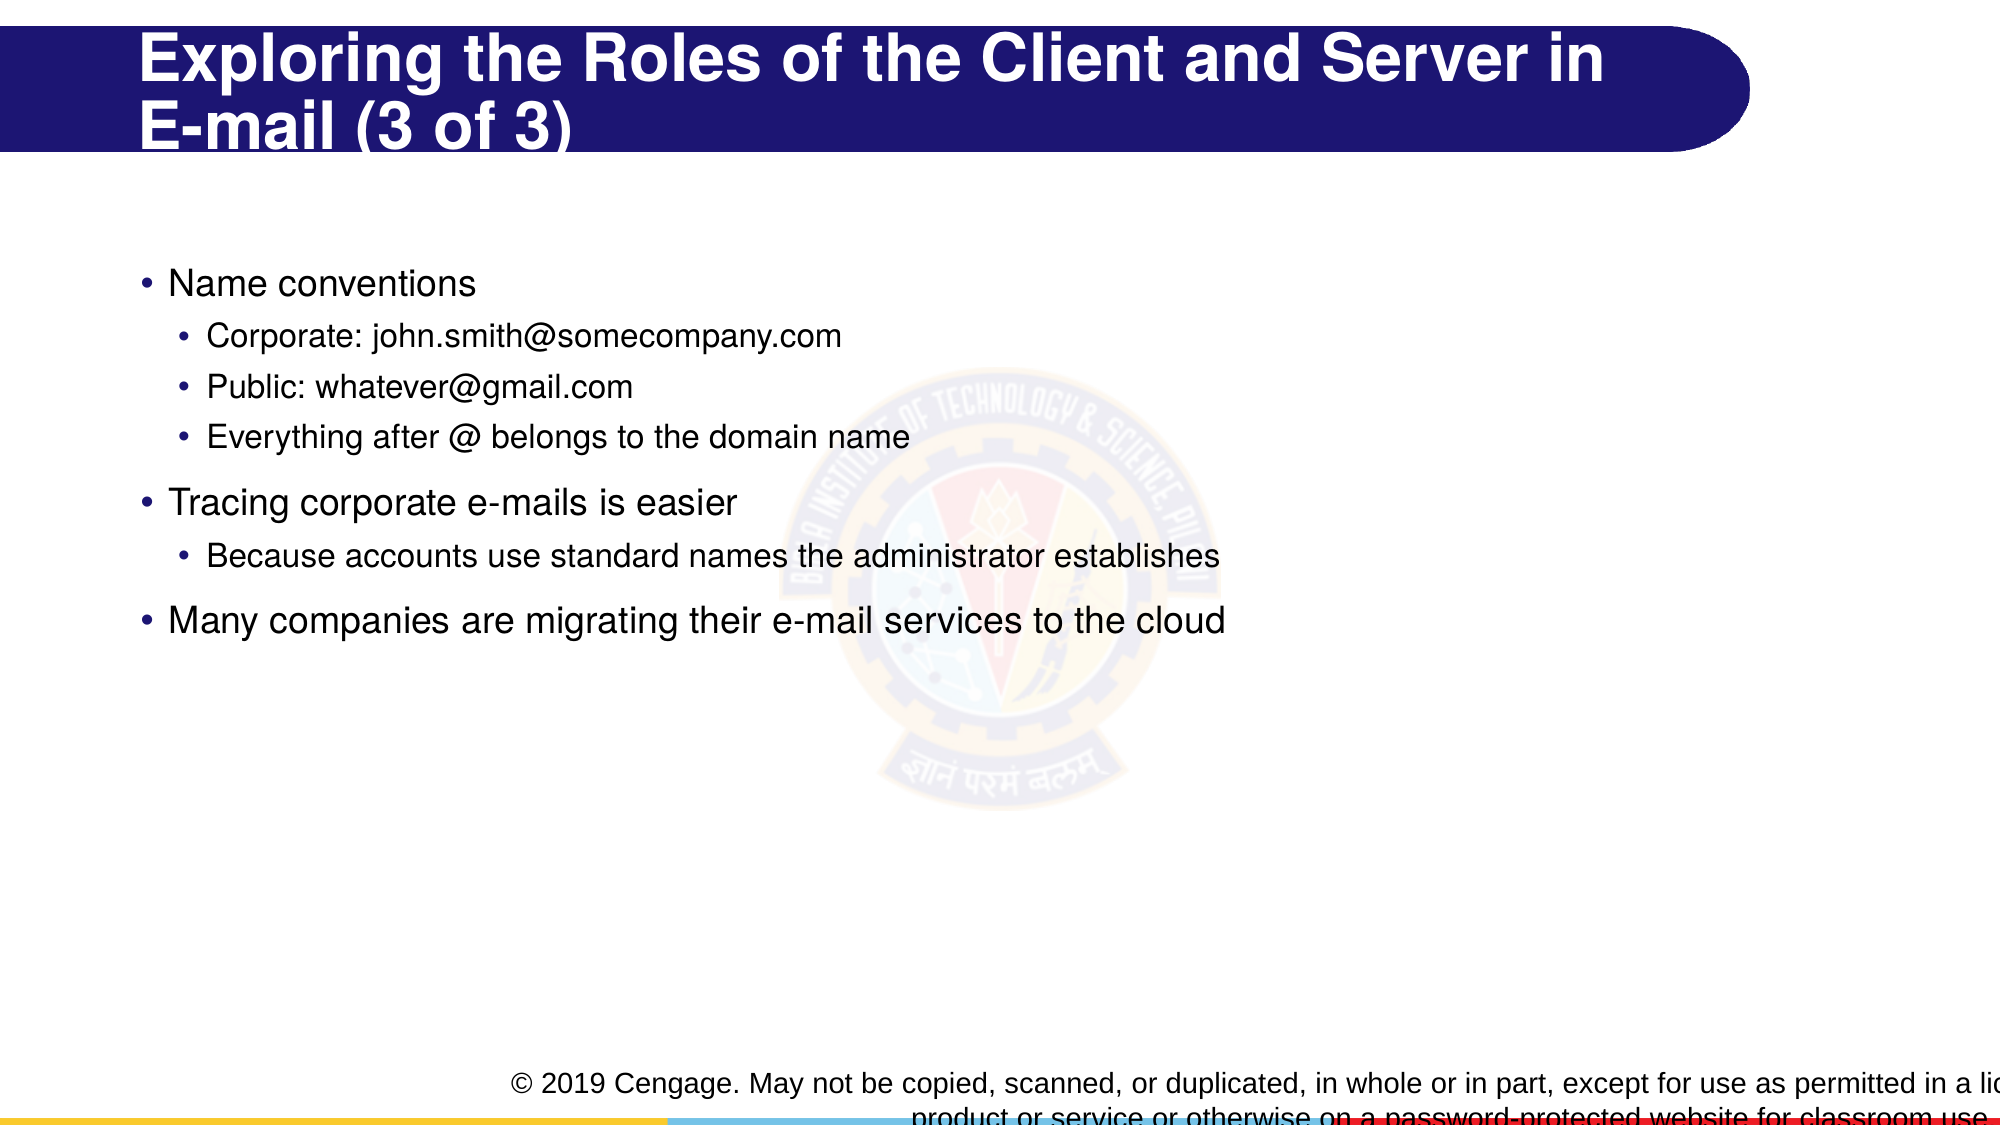

# Exploring the Roles of the Client and Server in E-mail (3 of 3)

Name conventions
Corporate: john.smith@somecompany.com
Public: whatever@gmail.com
Everything after @ belongs to the domain name
Tracing corporate e-mails is easier
Because accounts use standard names the administrator establishes
Many companies are migrating their e-mail services to the cloud
© 2019 Cengage. May not be copied, scanned, or duplicated, in whole or in part, except for use as permitted in a license distributed with a certain product or service or otherwise on a password-protected website for classroom use.